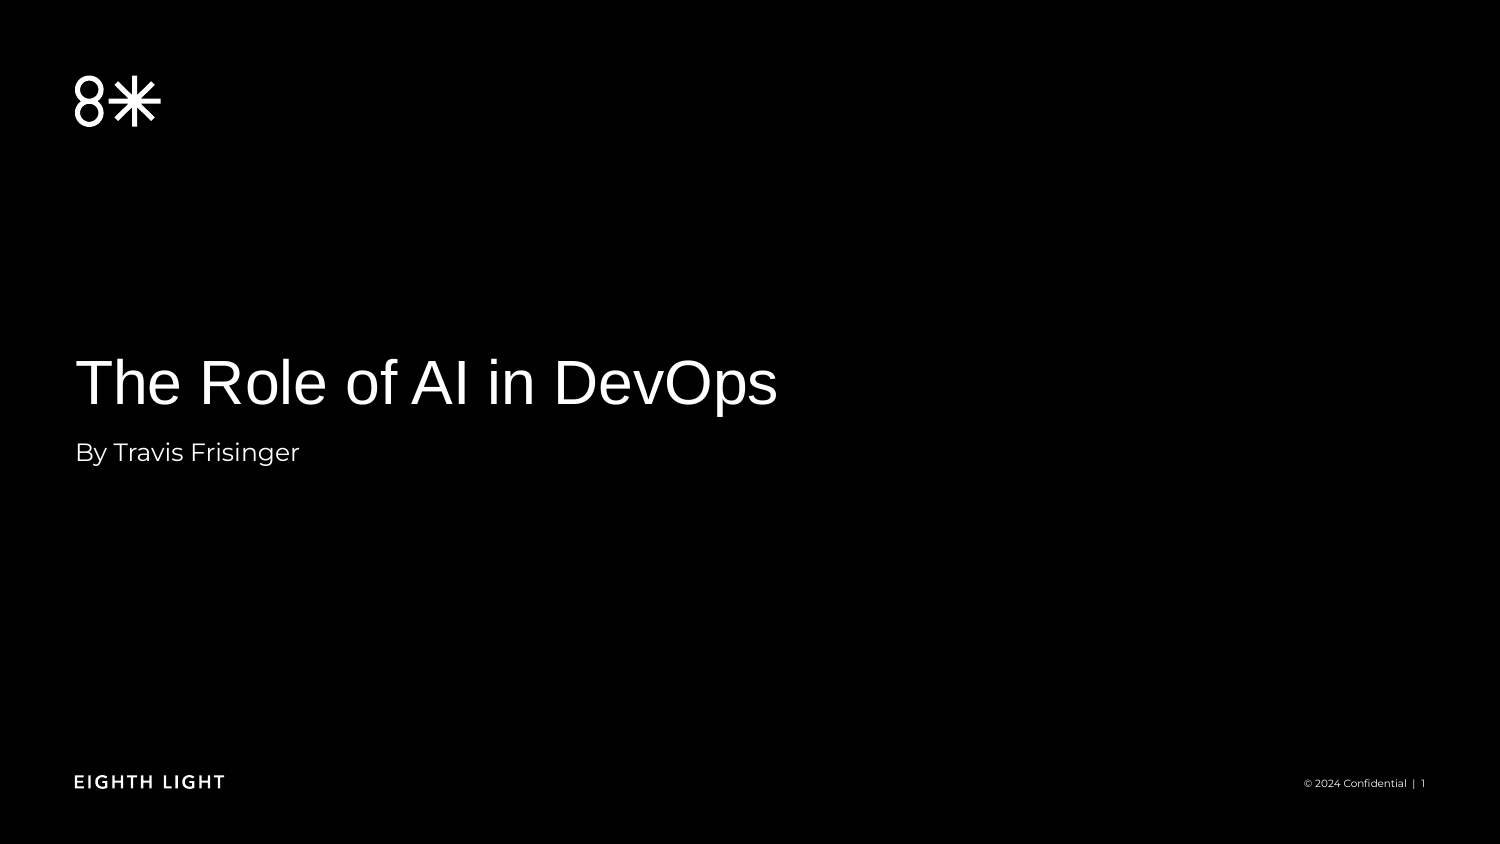

# The Role of AI in DevOps
By Travis Frisinger